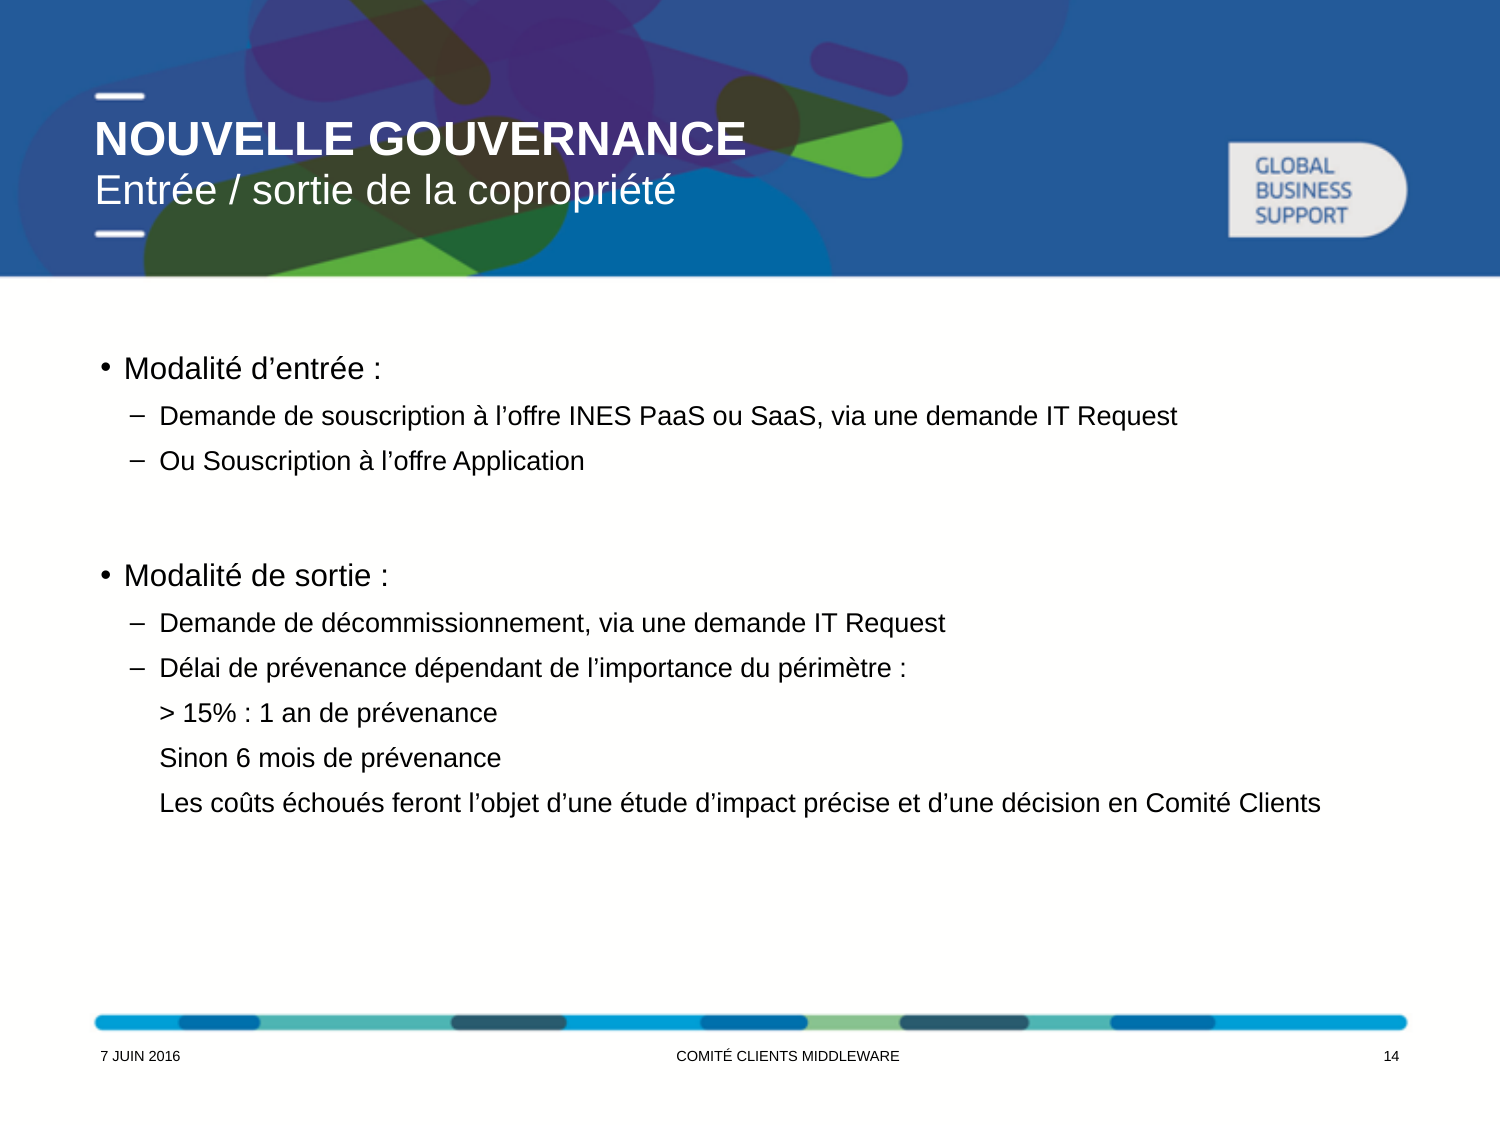

# NOUVELLE GOUVERNANCE
Entrée / sortie de la copropriété

Modalité d’entrée :
Demande de souscription à l’offre INES PaaS ou SaaS, via une demande IT Request
Ou Souscription à l’offre Application

Modalité de sortie :
Demande de décommissionnement, via une demande IT Request
Délai de prévenance dépendant de l’importance du périmètre :
> 15% : 1 an de prévenance
Sinon 6 mois de prévenance
Les coûts échoués feront l’objet d’une étude d’impact précise et d’une décision en Comité Clients
7 juin 2016
Comité Clients middleware
14